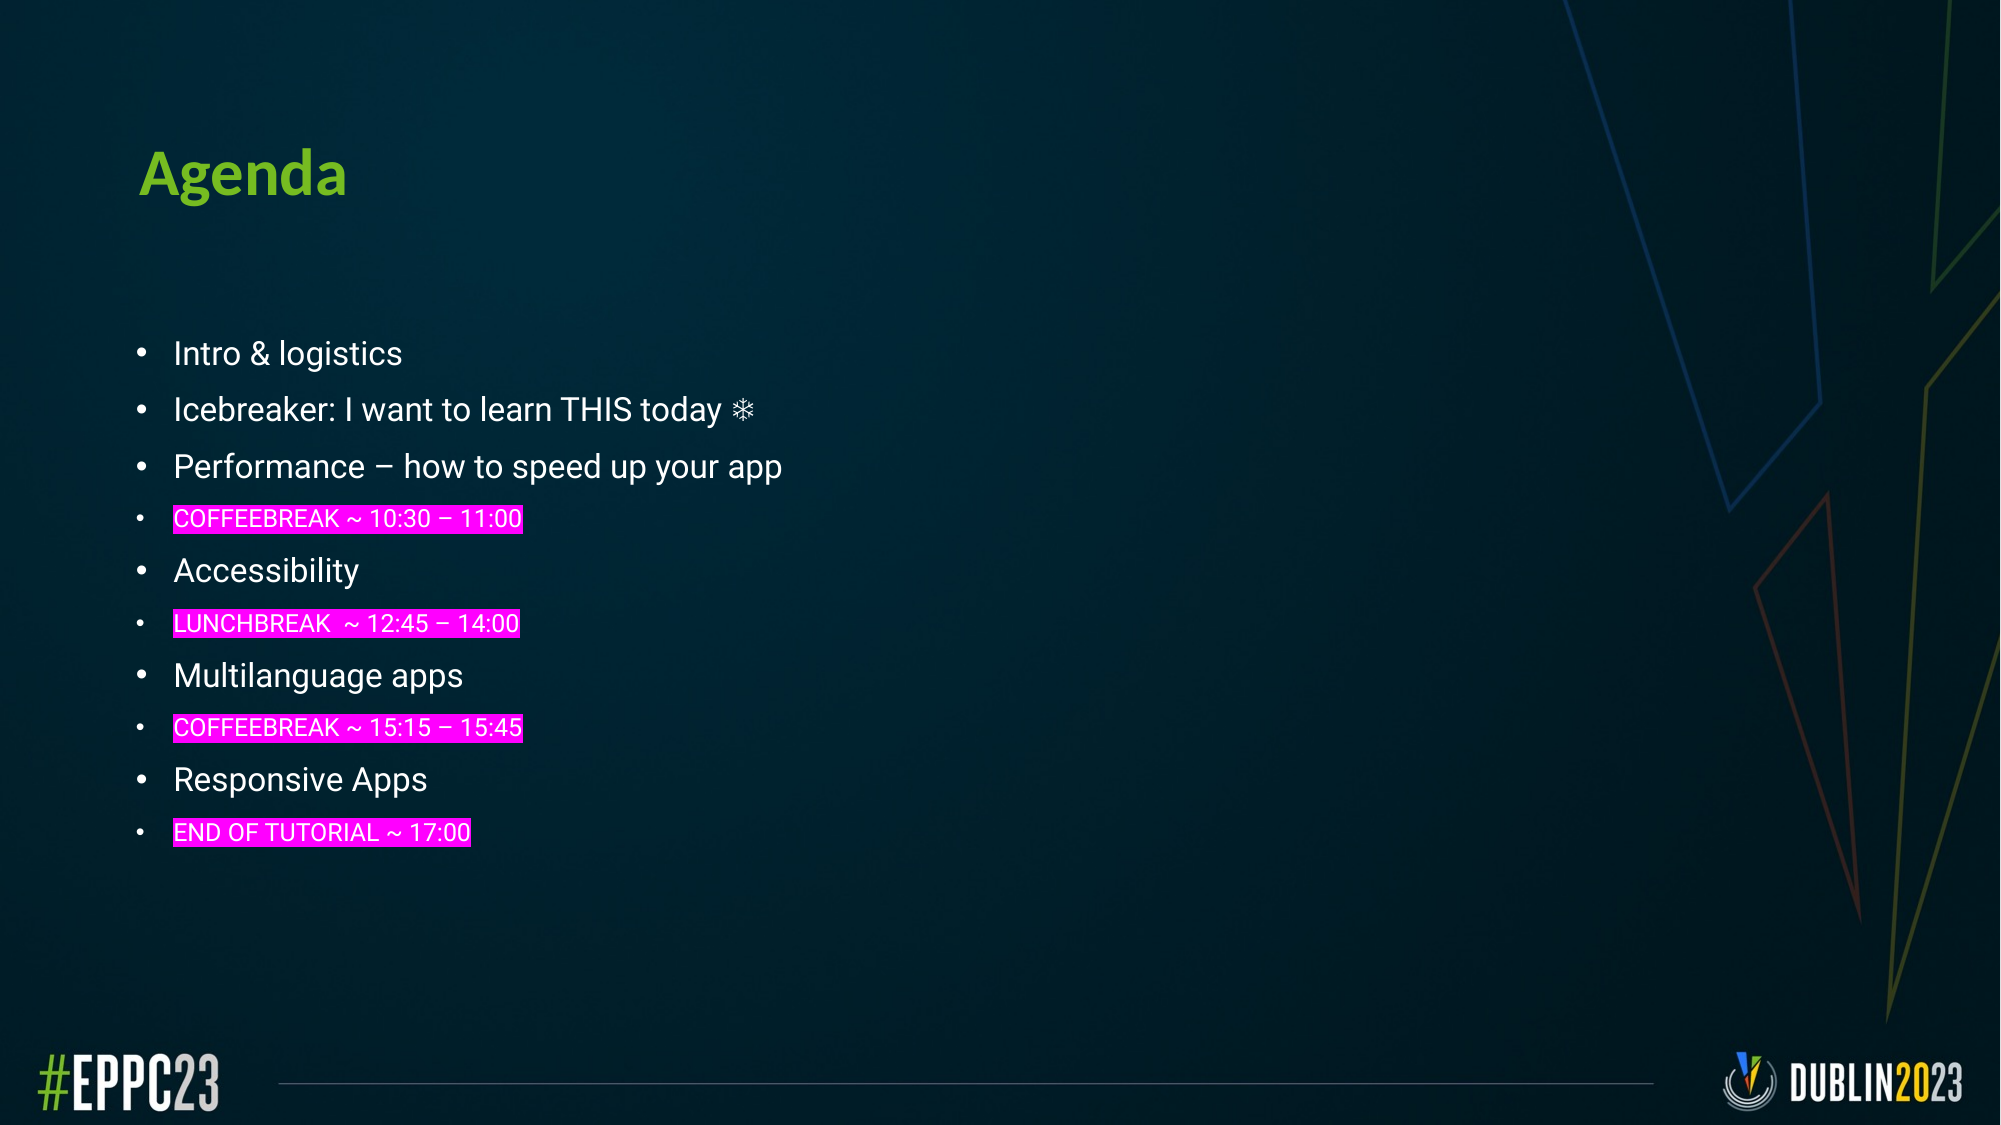

# Agenda
Intro & logistics
Icebreaker: I want to learn THIS today ❄️
Performance – how to speed up your app
COFFEEBREAK ~ 10:30 – 11:00
Accessibility
LUNCHBREAK  ~ 12:45 – 14:00
Multilanguage apps
COFFEEBREAK ~ 15:15 – 15:45
Responsive Apps
END OF TUTORIAL ~ 17:00